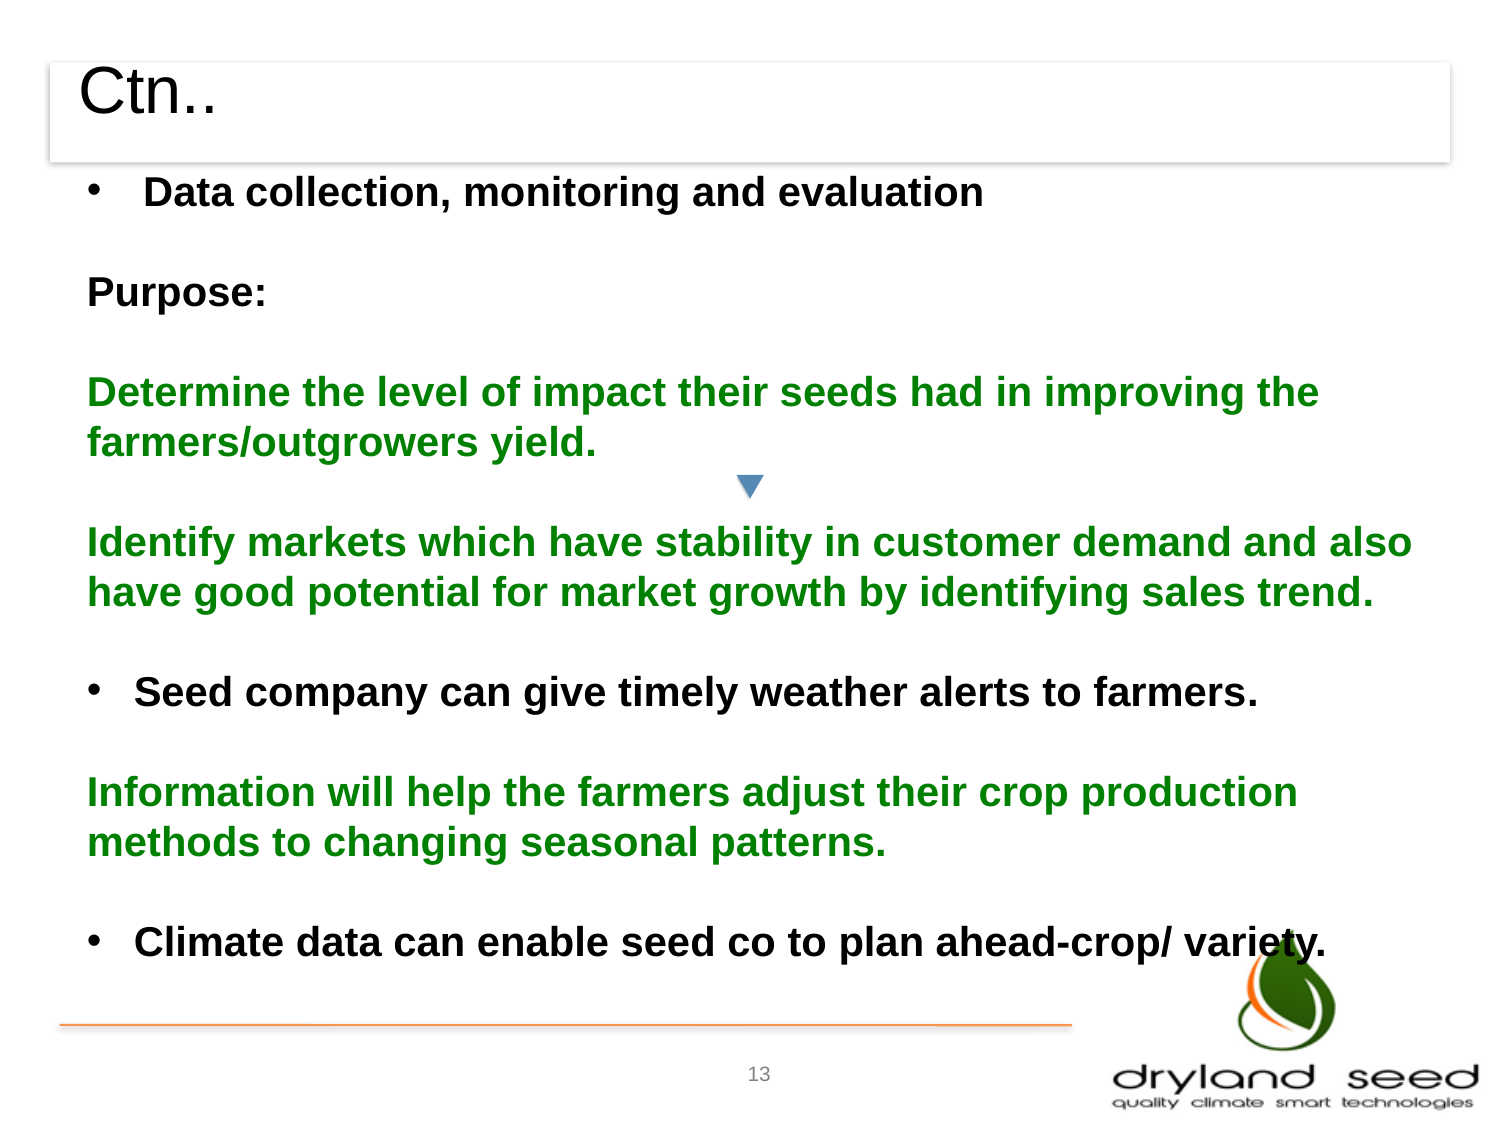

Ctn..
Data collection, monitoring and evaluation

Purpose:

Determine the level of impact their seeds had in improving the farmers/outgrowers yield.

Identify markets which have stability in customer demand and also have good potential for market growth by identifying sales trend.

Seed company can give timely weather alerts to farmers.

Information will help the farmers adjust their crop production methods to changing seasonal patterns.

Climate data can enable seed co to plan ahead-crop/ variety.